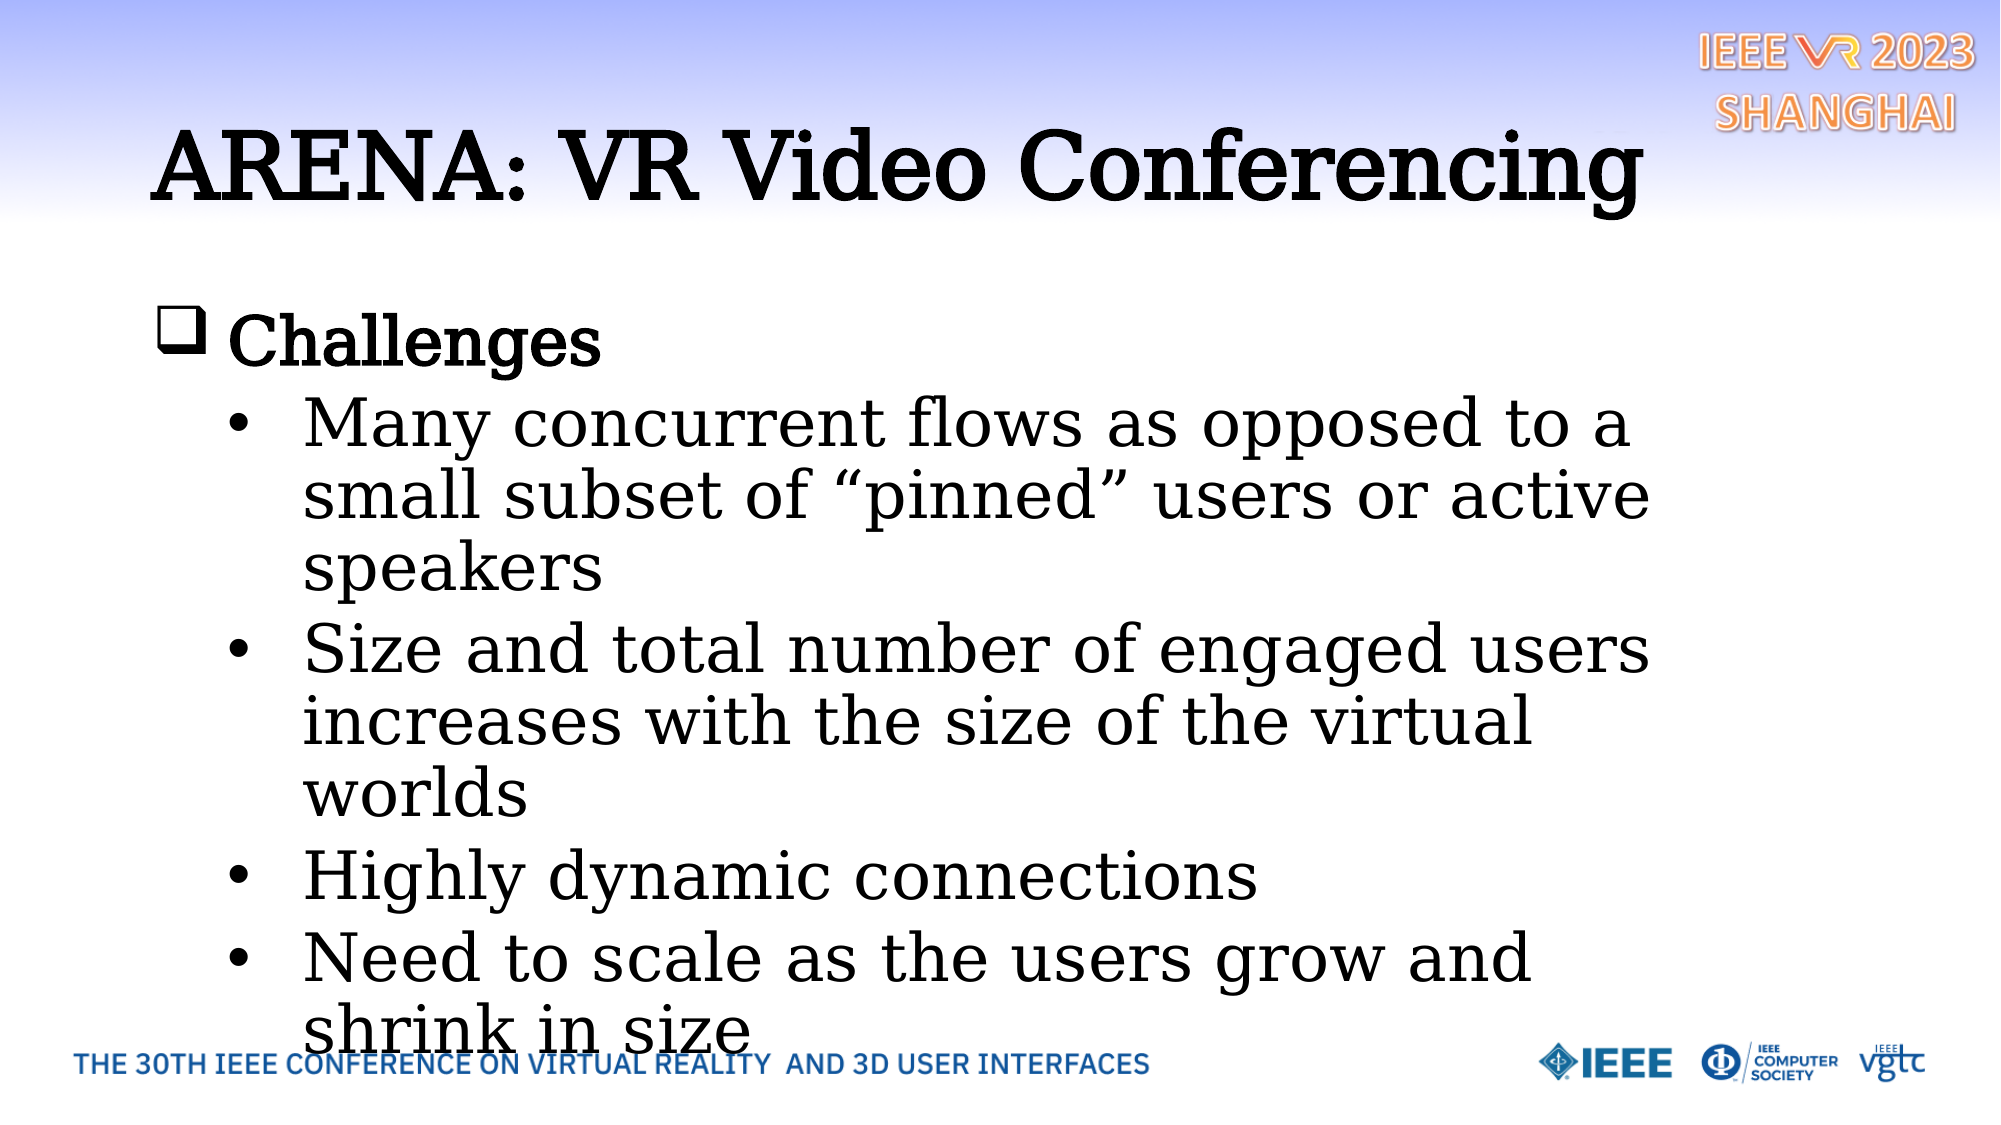

# ARENA: VR Video Conferencing
Challenges
Many concurrent flows as opposed to a small subset of “pinned” users or active speakers
Size and total number of engaged users increases with the size of the virtual worlds
Highly dynamic connections
Need to scale as the users grow and shrink in size